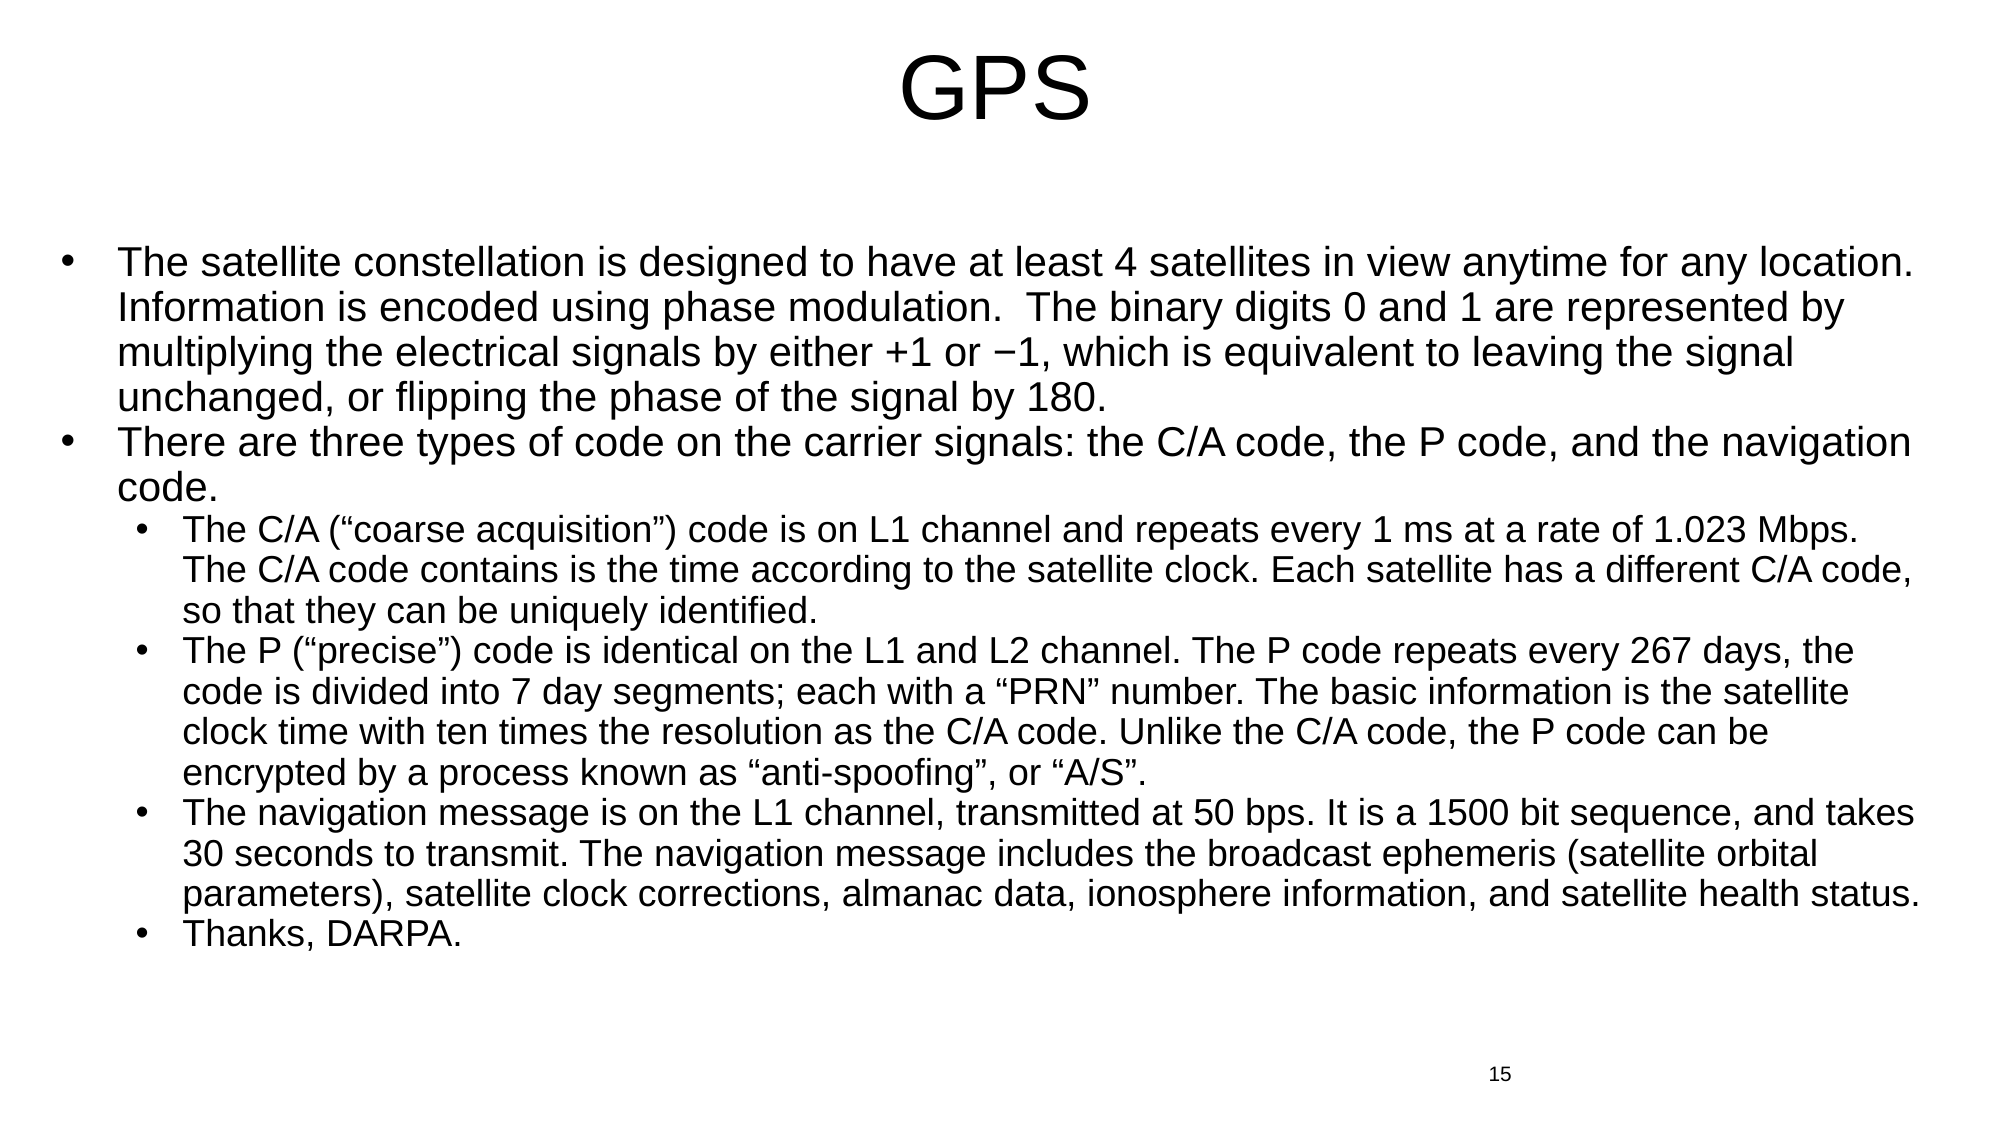

# GPS
The satellite constellation is designed to have at least 4 satellites in view anytime for any location. Information is encoded using phase modulation.  The binary digits 0 and 1 are represented by multiplying the electrical signals by either +1 or −1, which is equivalent to leaving the signal unchanged, or flipping the phase of the signal by 180.
There are three types of code on the carrier signals: the C/A code, the P code, and the navigation code.
The C/A (“coarse acquisition”) code is on L1 channel and repeats every 1 ms at a rate of 1.023 Mbps. The C/A code contains is the time according to the satellite clock. Each satellite has a different C/A code, so that they can be uniquely identified.
The P (“precise”) code is identical on the L1 and L2 channel. The P code repeats every 267 days, the code is divided into 7 day segments; each with a “PRN” number. The basic information is the satellite clock time with ten times the resolution as the C/A code. Unlike the C/A code, the P code can be encrypted by a process known as “anti-spoofing”, or “A/S”.
The navigation message is on the L1 channel, transmitted at 50 bps. It is a 1500 bit sequence, and takes 30 seconds to transmit. The navigation message includes the broadcast ephemeris (satellite orbital parameters), satellite clock corrections, almanac data, ionosphere information, and satellite health status.
Thanks, DARPA.

15